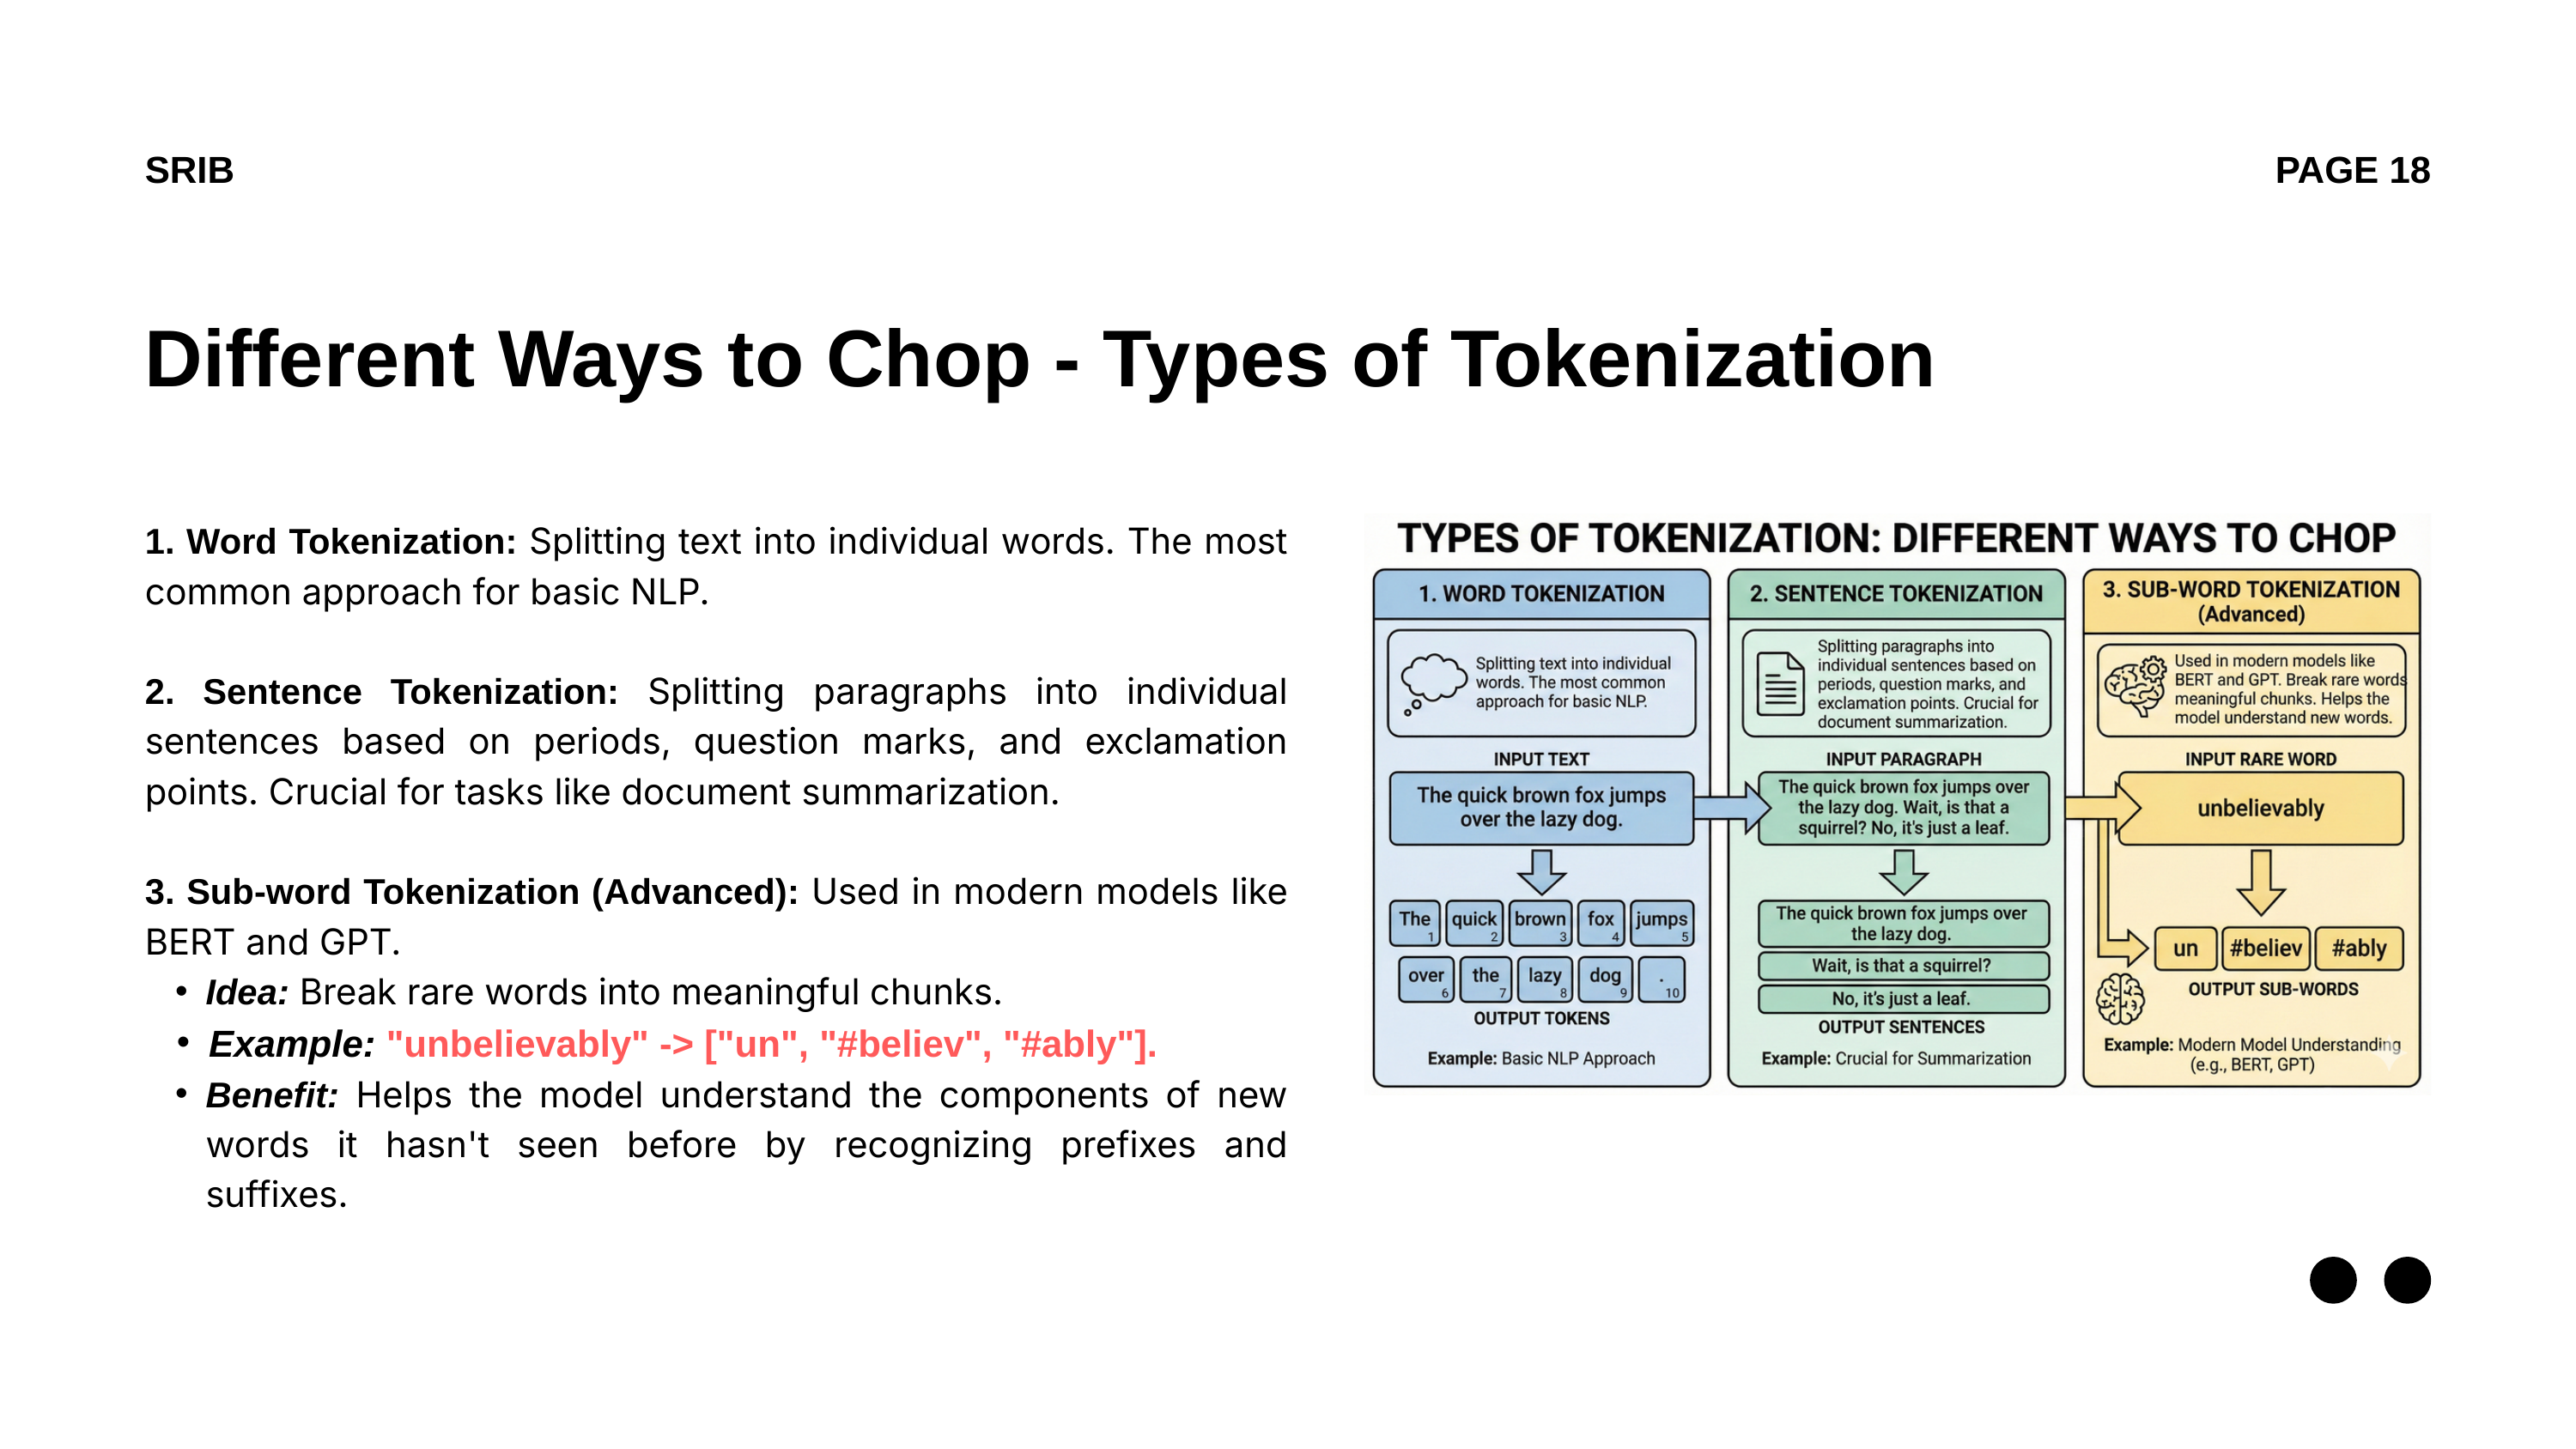

SRIB
PAGE 18
Different Ways to Chop - Types of Tokenization
1. Word Tokenization: Splitting text into individual words. The most common approach for basic NLP.

2. Sentence Tokenization: Splitting paragraphs into individual sentences based on periods, question marks, and exclamation points. Crucial for tasks like document summarization.

3. Sub-word Tokenization (Advanced): Used in modern models like BERT and GPT.
Idea: Break rare words into meaningful chunks.
Example: "unbelievably" -> ["un", "#believ", "#ably"].
Benefit: Helps the model understand the components of new words it hasn't seen before by recognizing prefixes and suffixes.